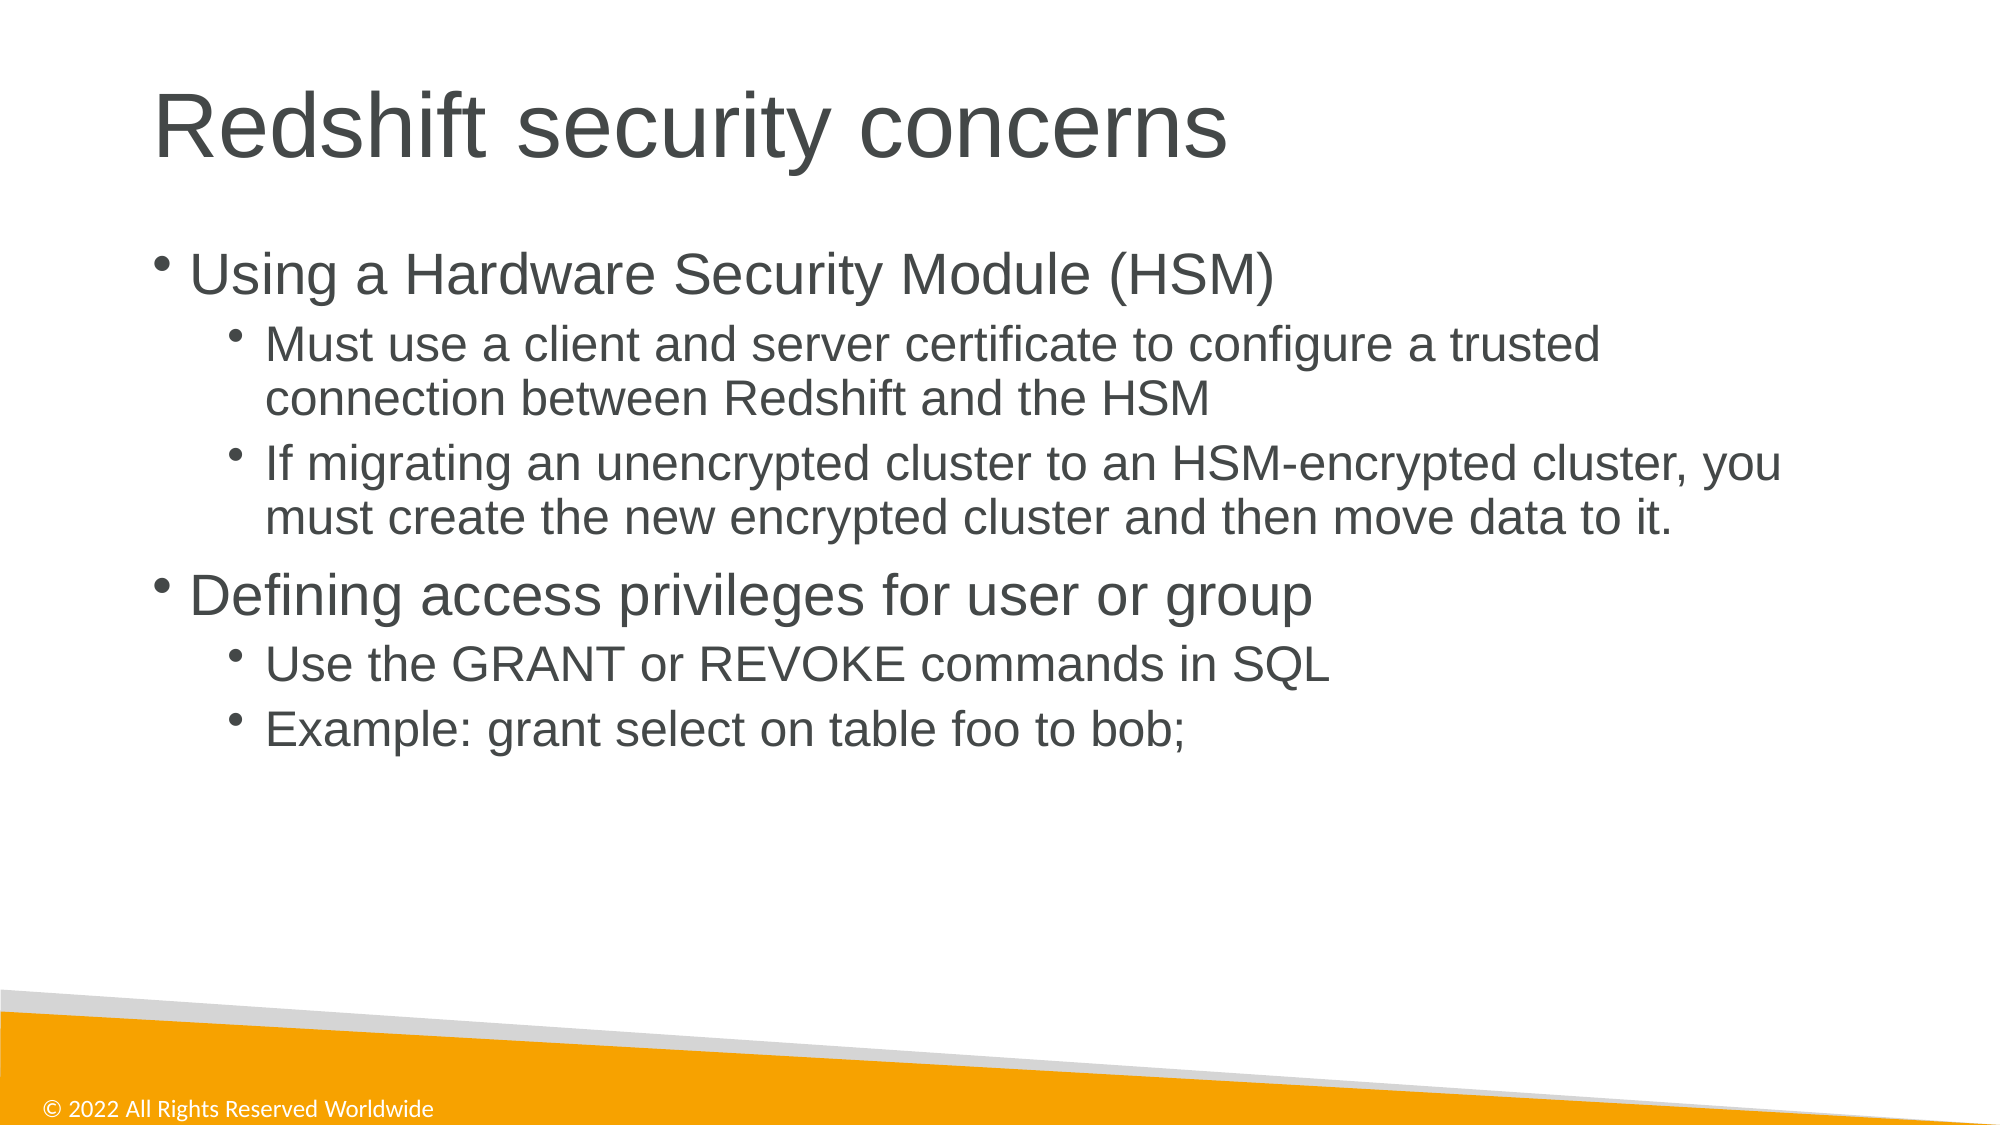

# Redshift	security concerns
Using a Hardware Security Module (HSM)
Must use a client and server certificate to configure a trusted connection between Redshift and the HSM
If migrating an unencrypted cluster to an HSM-encrypted cluster, you must create the new encrypted cluster and then move data to it.
Defining access privileges for user or group
Use the GRANT or REVOKE commands in SQL
Example: grant select on table foo to bob;
© 2022 All Rights Reserved Worldwide